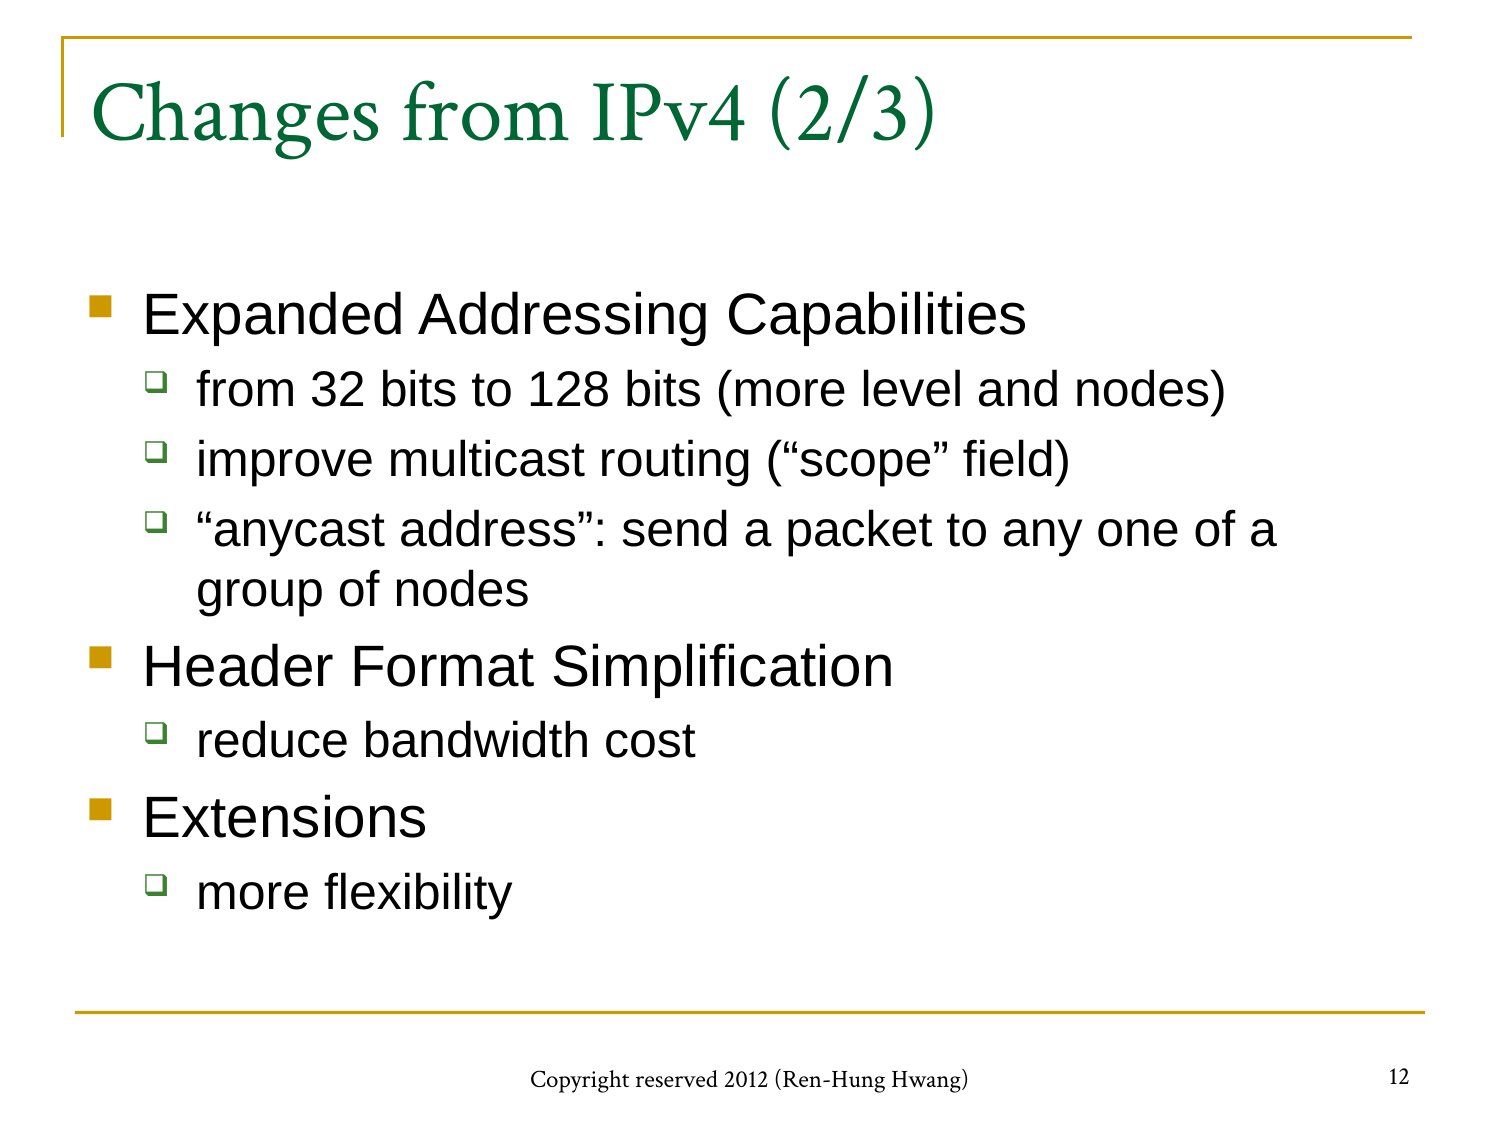

# Changes from IPv4 (2/3)
Expanded Addressing Capabilities
from 32 bits to 128 bits (more level and nodes)
improve multicast routing (“scope” field)
“anycast address”: send a packet to any one of a group of nodes
Header Format Simplification
reduce bandwidth cost
Extensions
more flexibility
12
Copyright reserved 2012 (Ren-Hung Hwang)